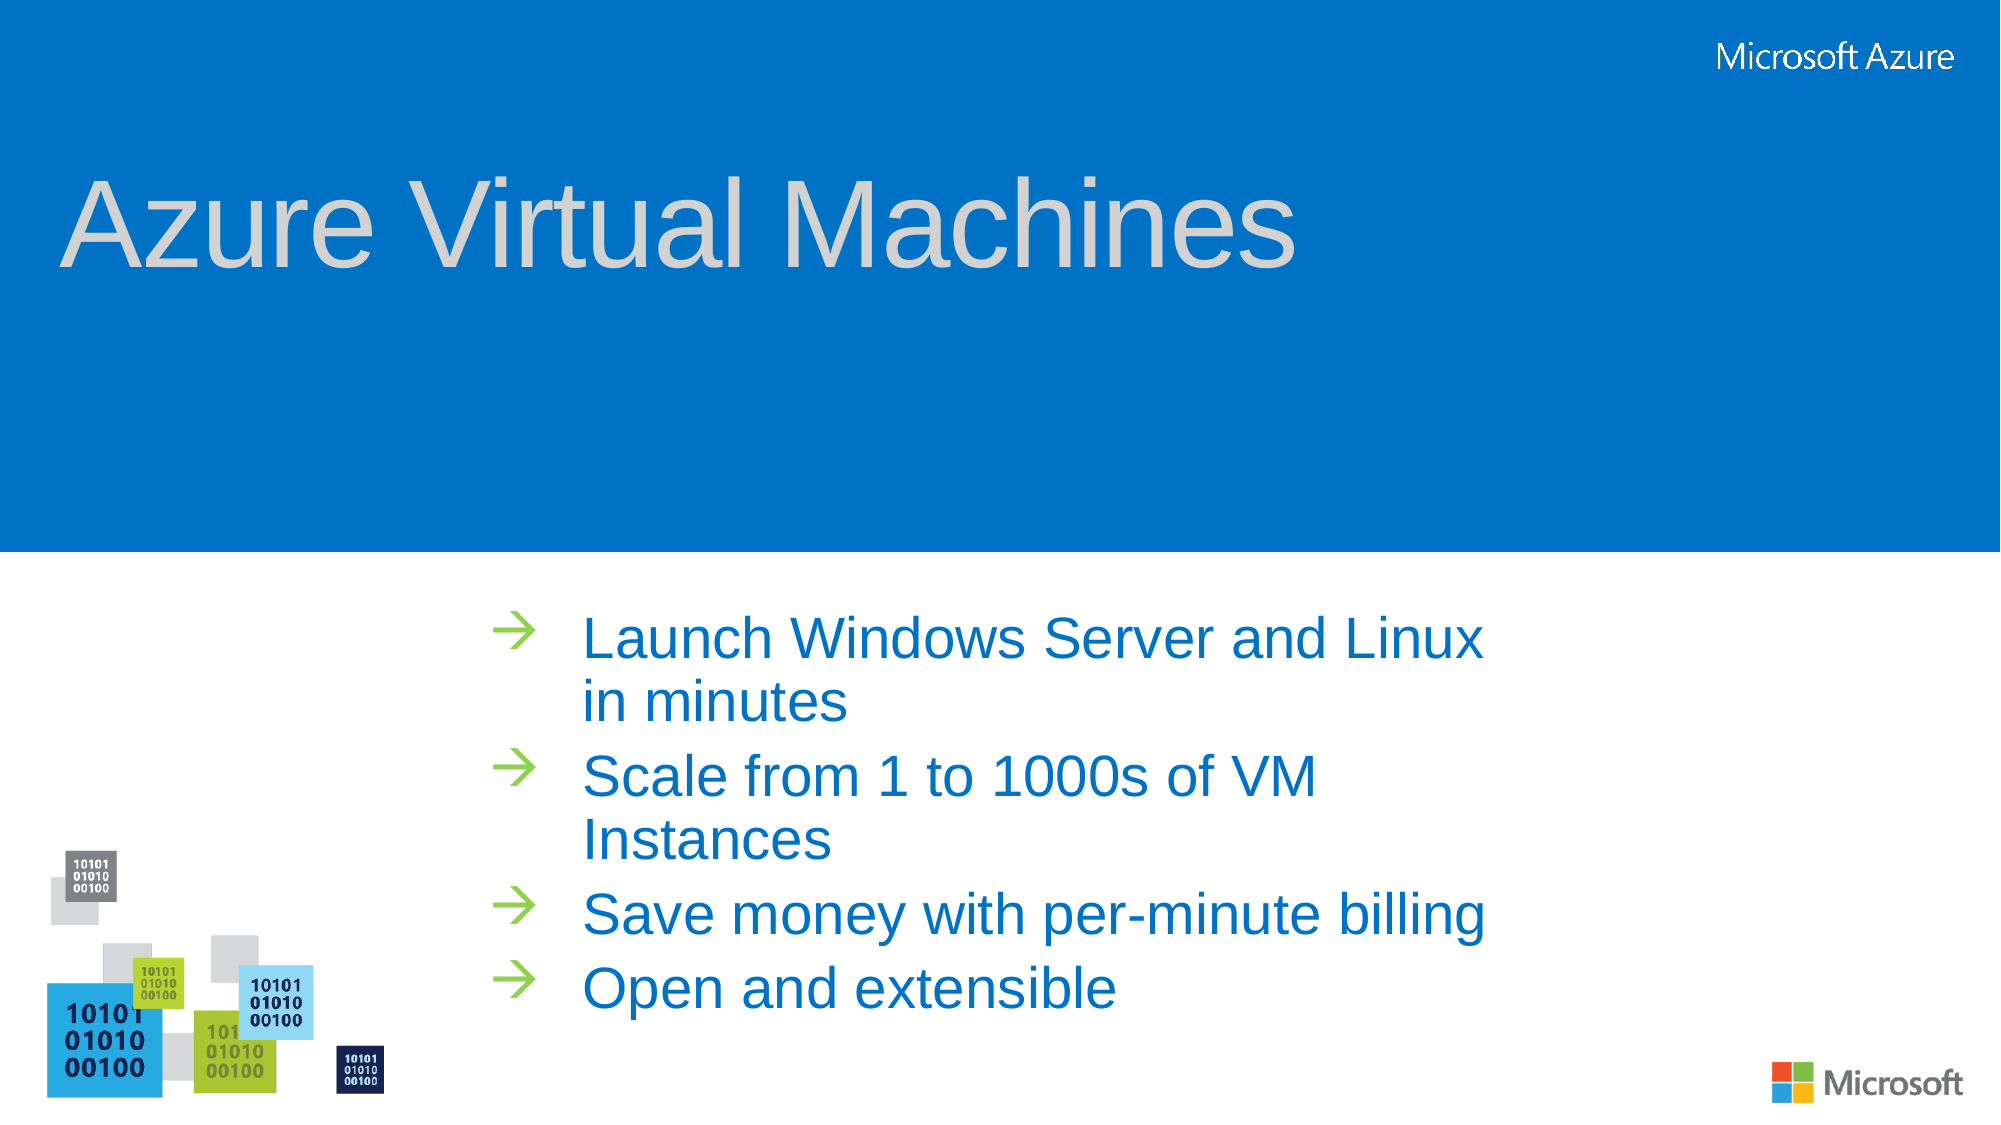

# Azure Virtual Machines
Launch Windows Server and Linux in minutes
Scale from 1 to 1000s of VM Instances
Save money with per-minute billing
Open and extensible